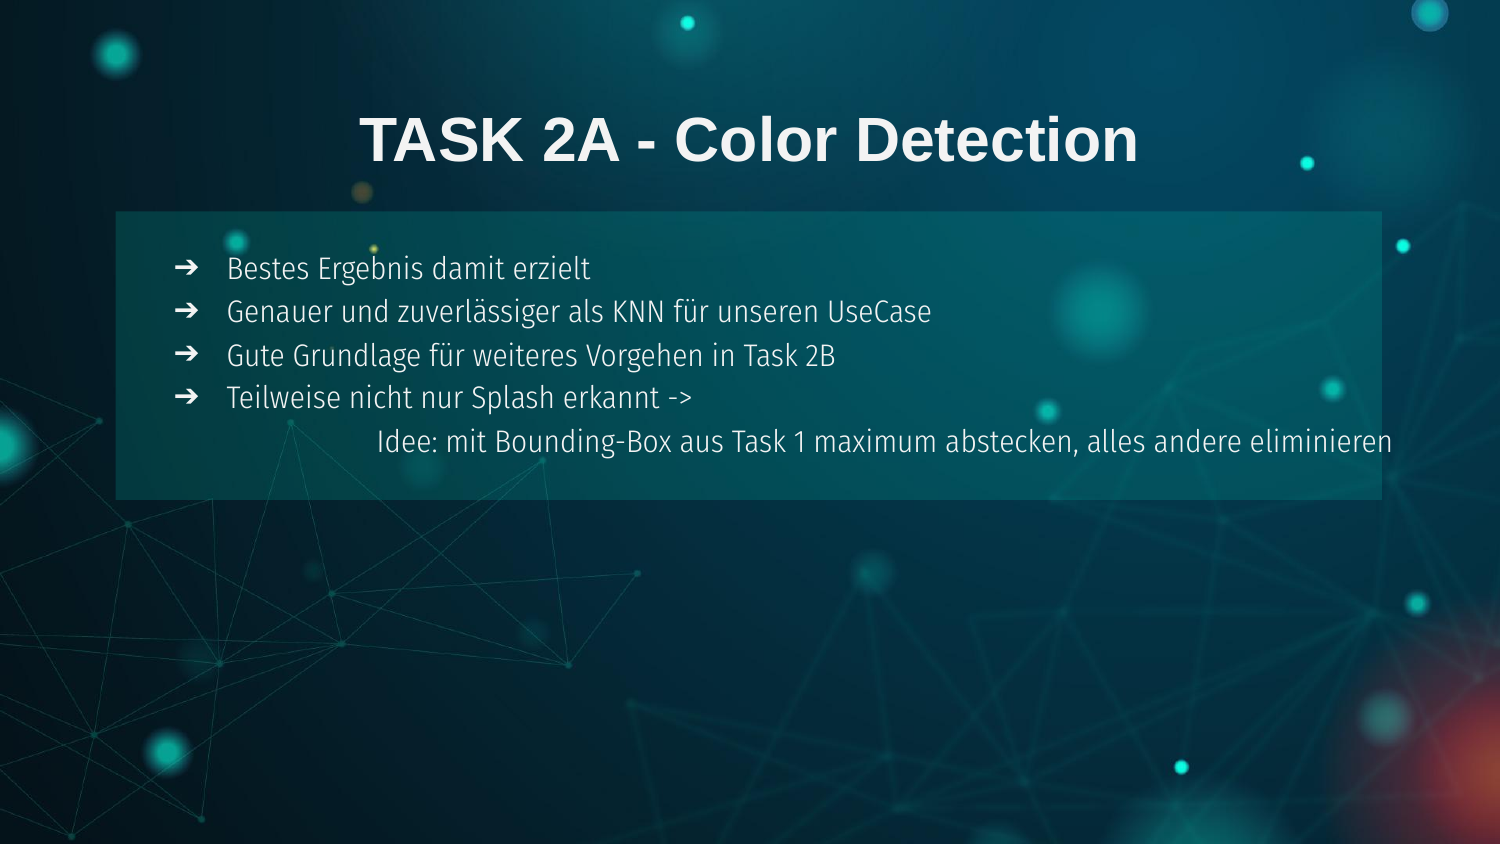

TASK 2A - Color Detection

Bestes Ergebnis damit erzielt
Genauer und zuverlässiger als KNN für unseren UseCase
Gute Grundlage für weiteres Vorgehen in Task 2B
Teilweise nicht nur Splash erkannt ->
	Idee: mit Bounding-Box aus Task 1 maximum abstecken, alles andere eliminieren